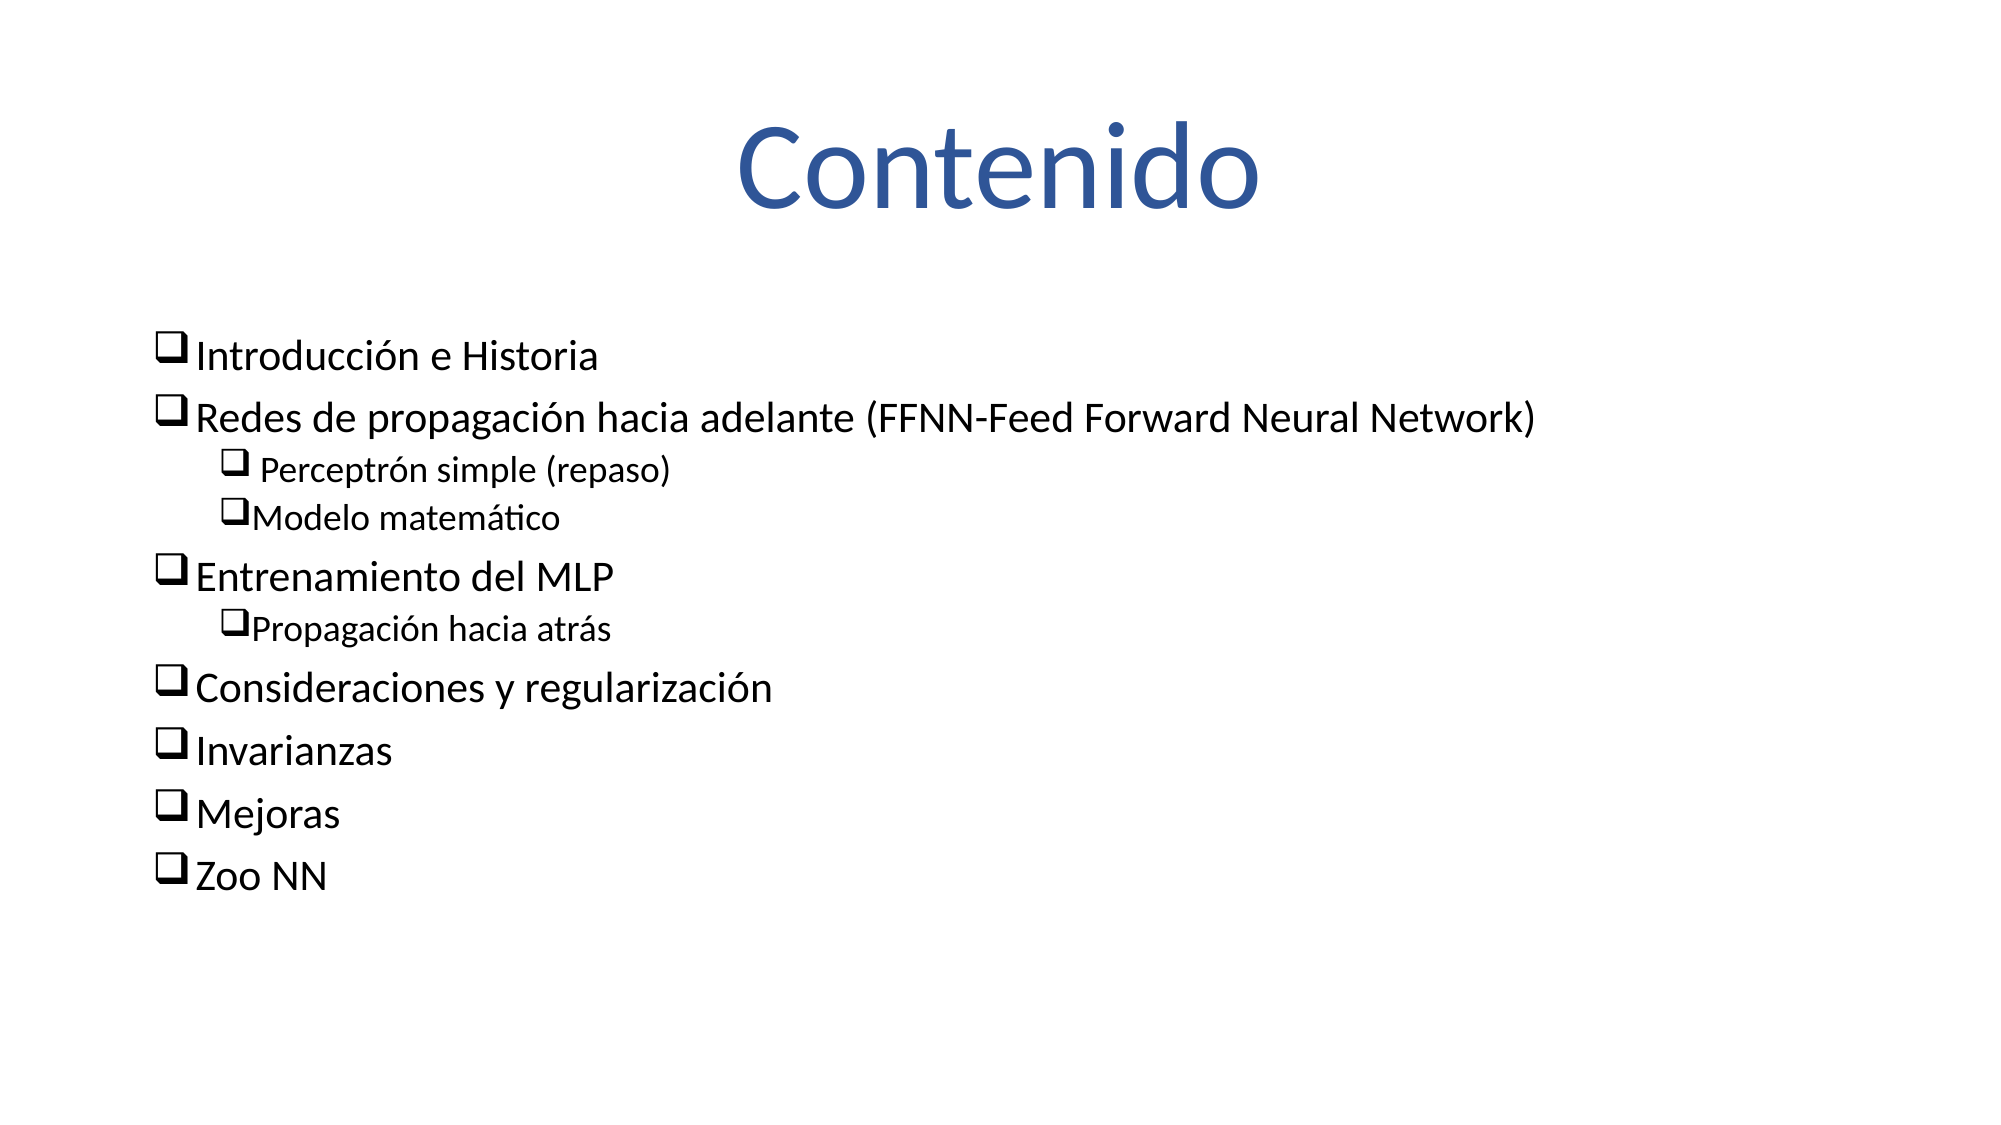

# Contenido
 Introducción e Historia
 Redes de propagación hacia adelante (FFNN-Feed Forward Neural Network)
 Perceptrón simple (repaso)
Modelo matemático
 Entrenamiento del MLP
Propagación hacia atrás
 Consideraciones y regularización
 Invarianzas
 Mejoras
 Zoo NN